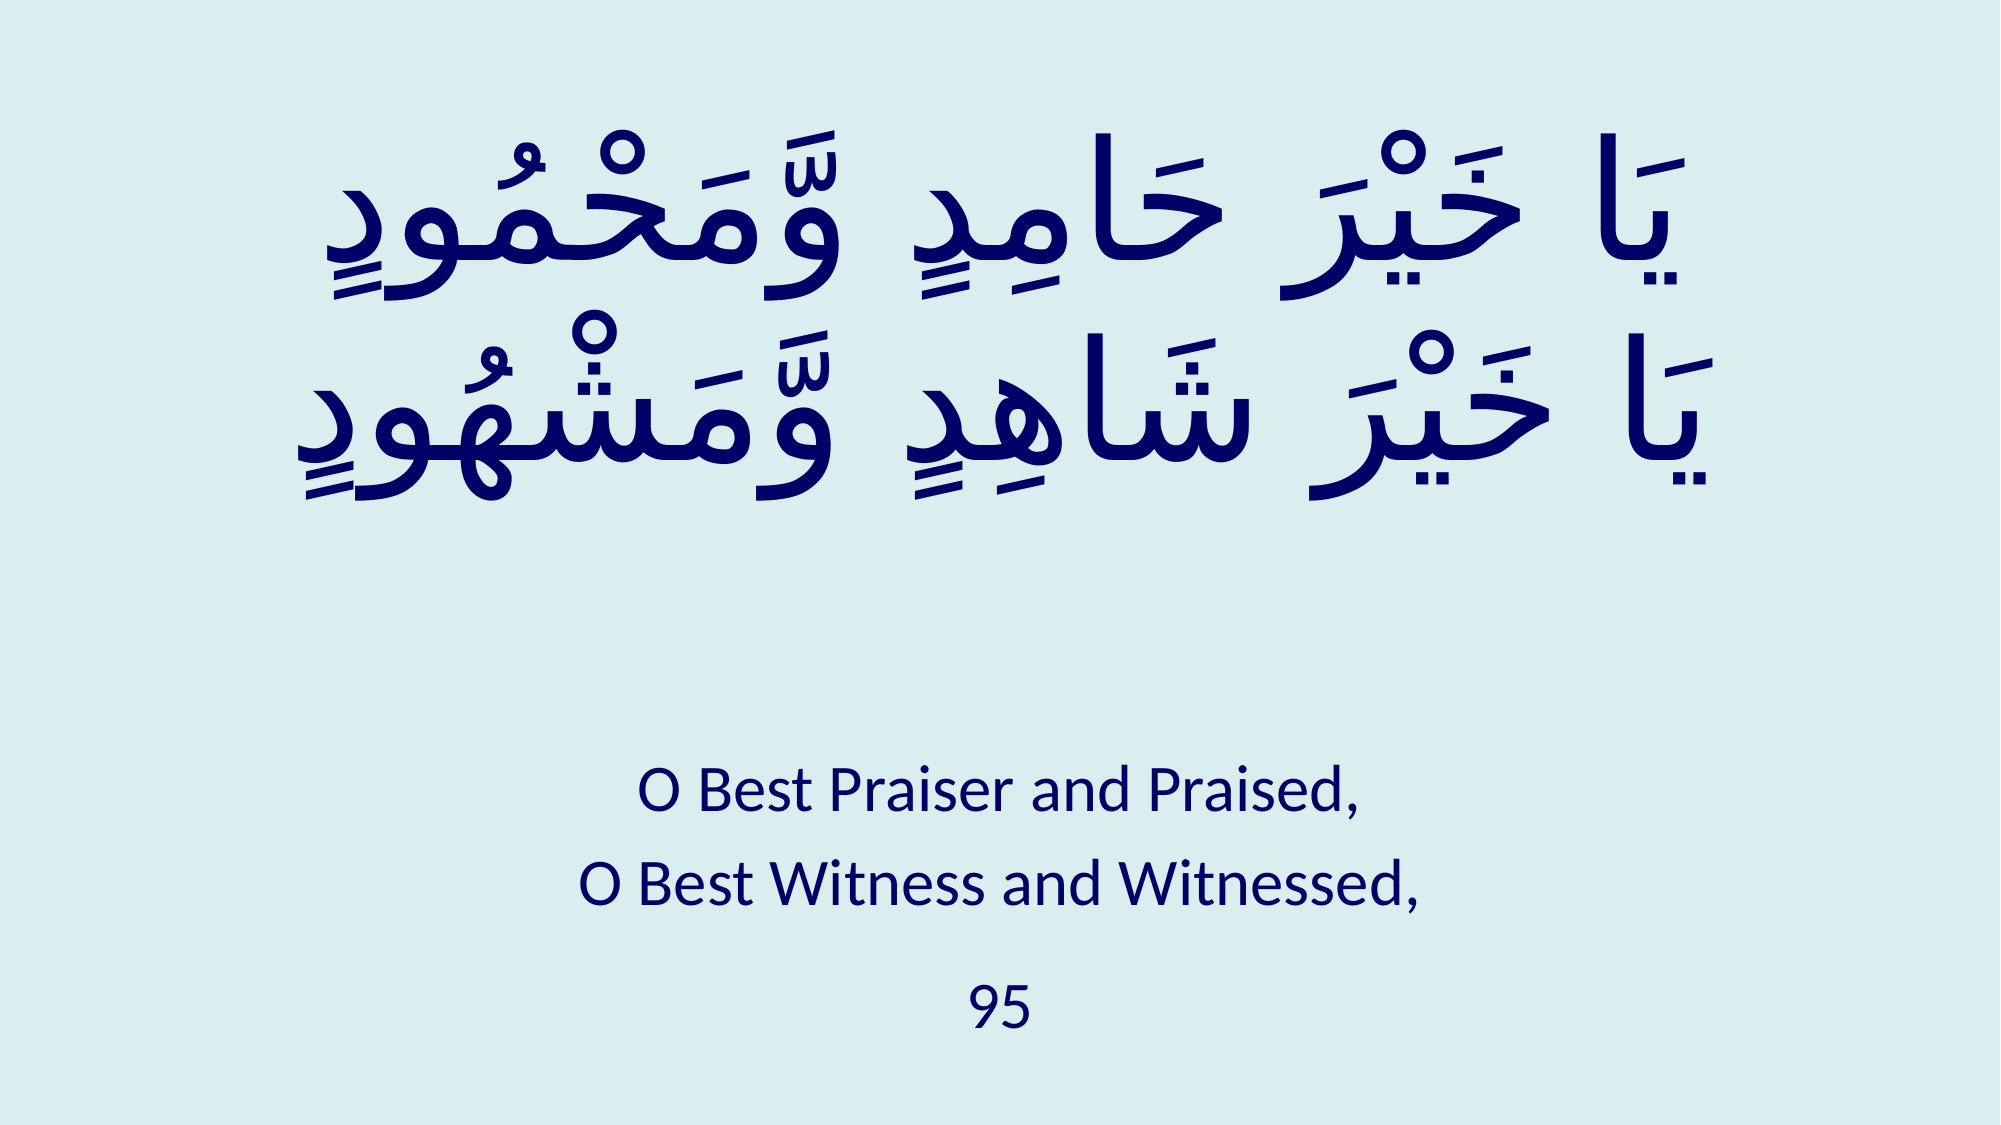

# يَا خَيْرَ حَامِدٍ وَّمَحْمُودٍ يَا خَيْرَ شَاهِدٍ وَّمَشْهُودٍ
O Best Praiser and Praised,
O Best Witness and Witnessed,
95